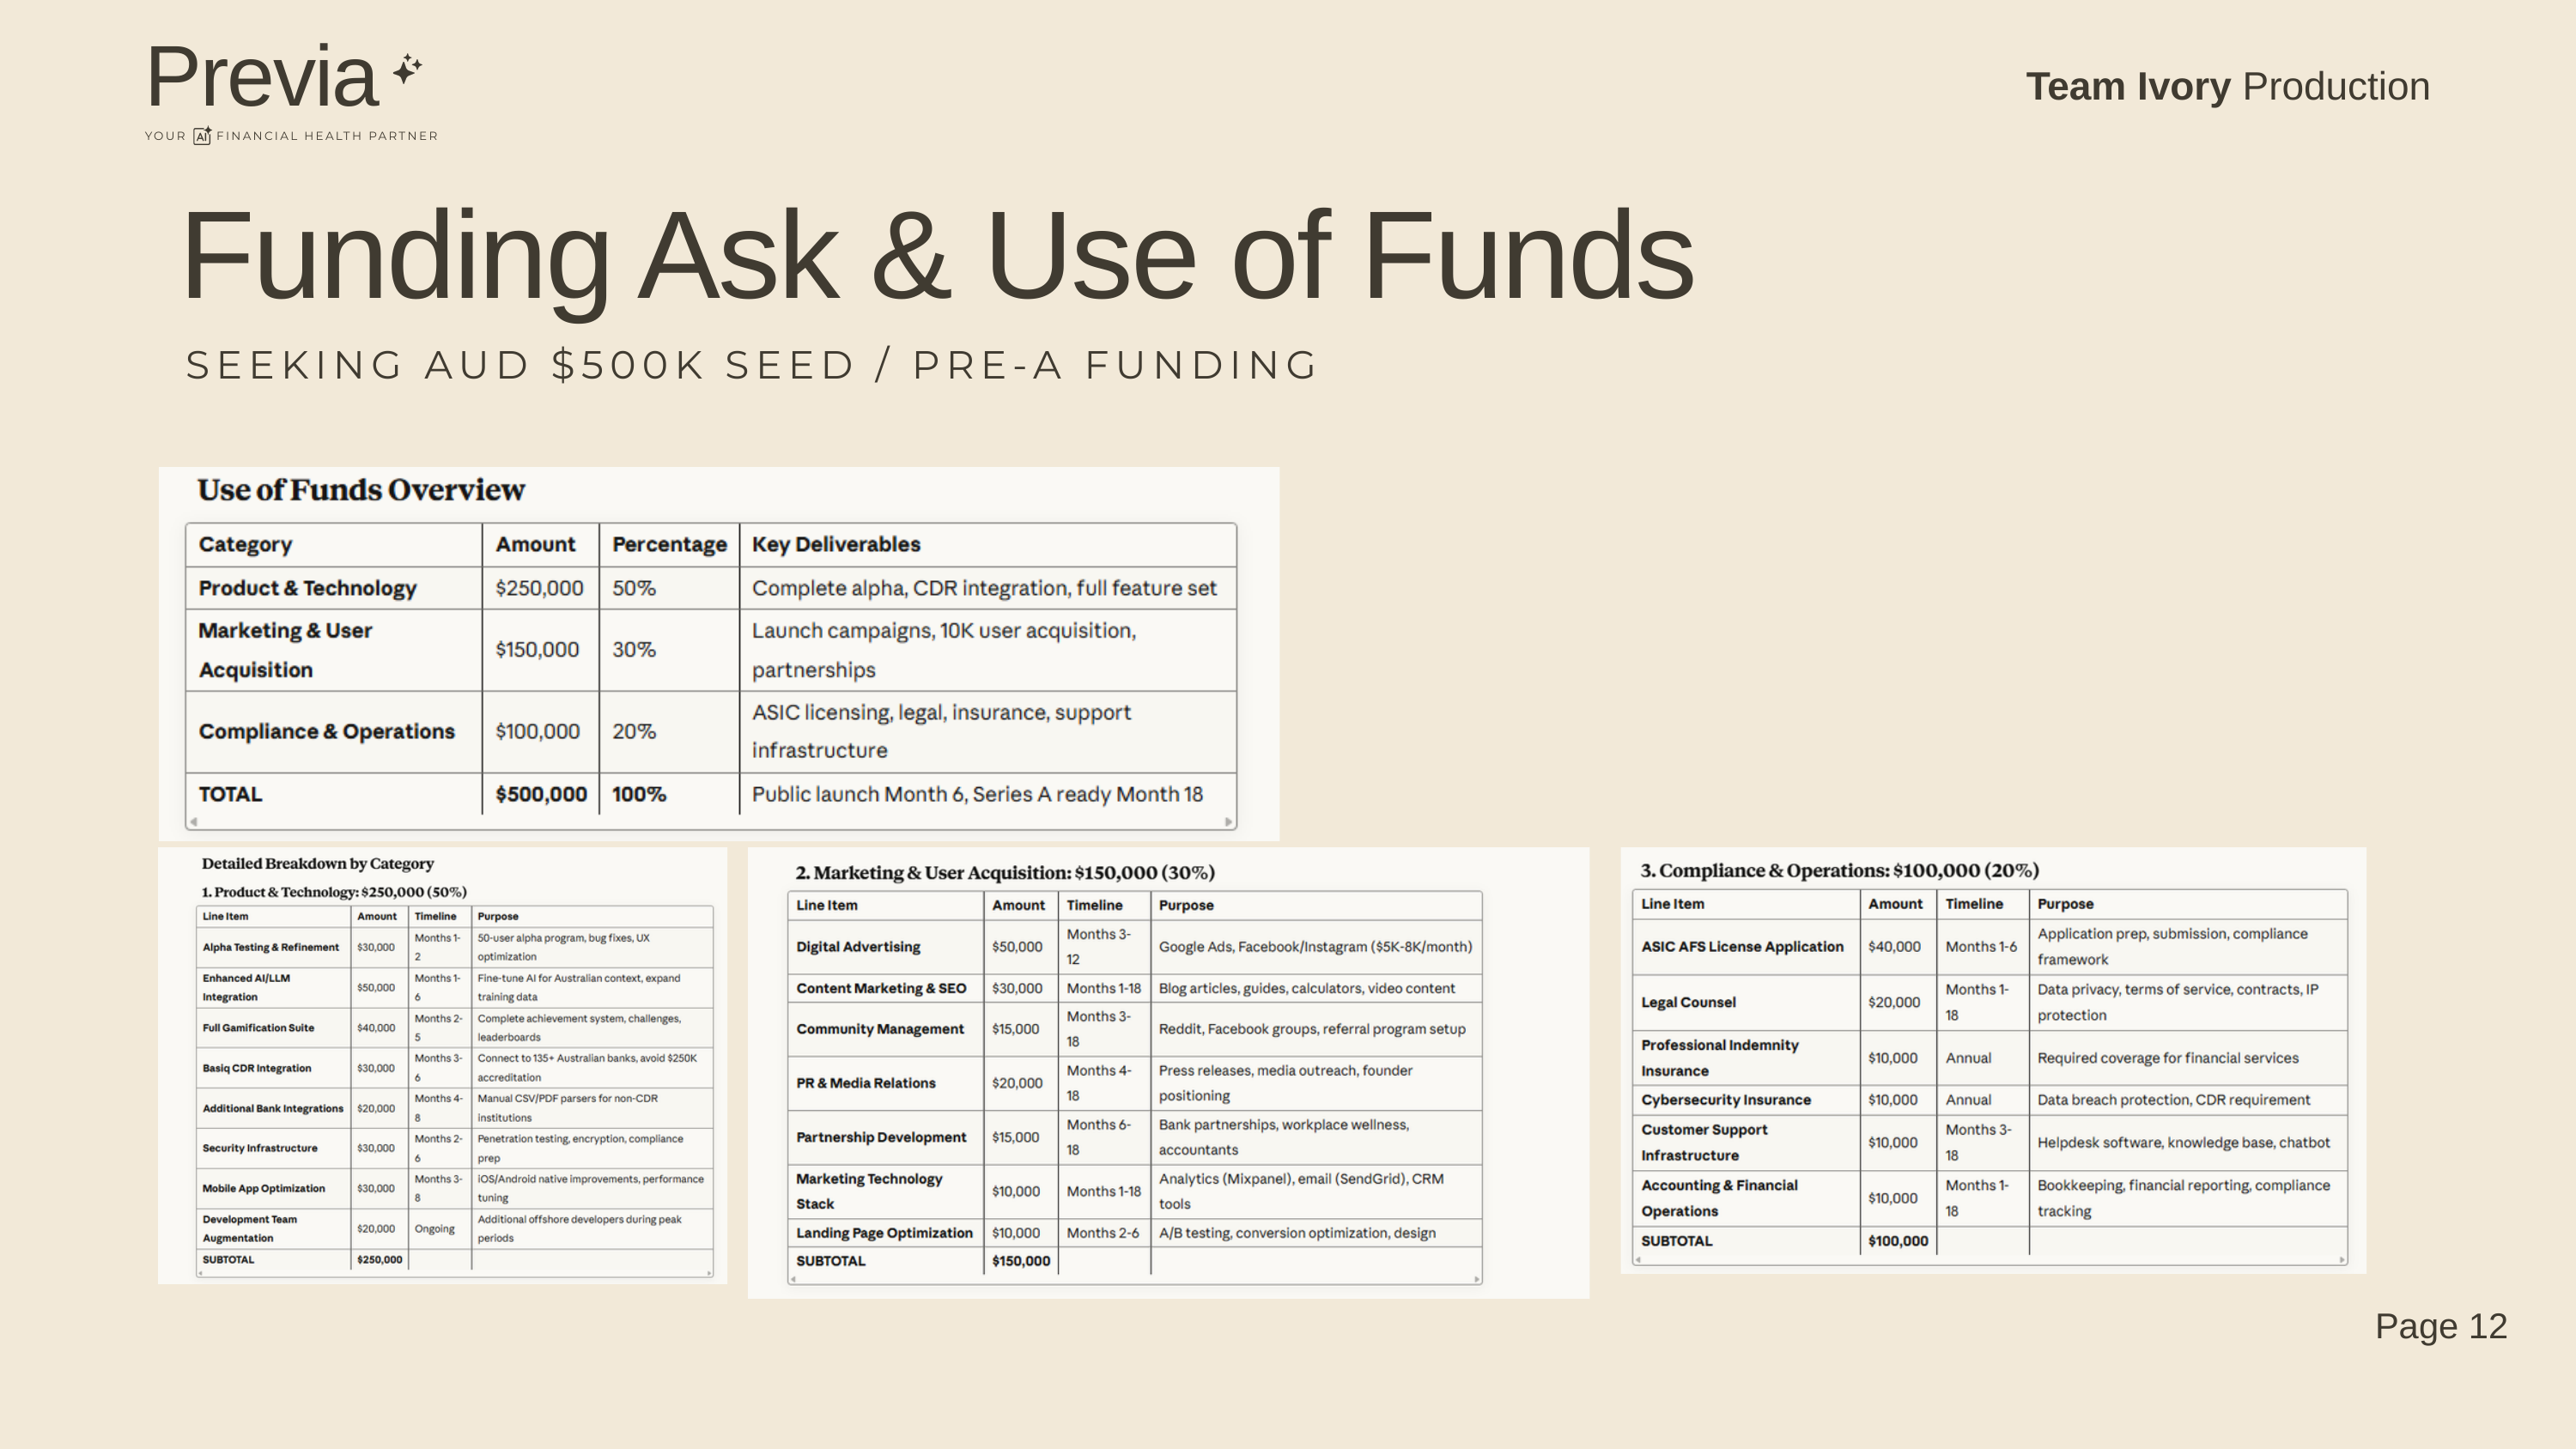

Previa

YOUR      FINANCIAL HEALTH PARTNER
Team Ivory Production
 Funding Ask & Use of Funds
SEEKING AUD $500K SEED / PRE-A FUNDING

Page 12